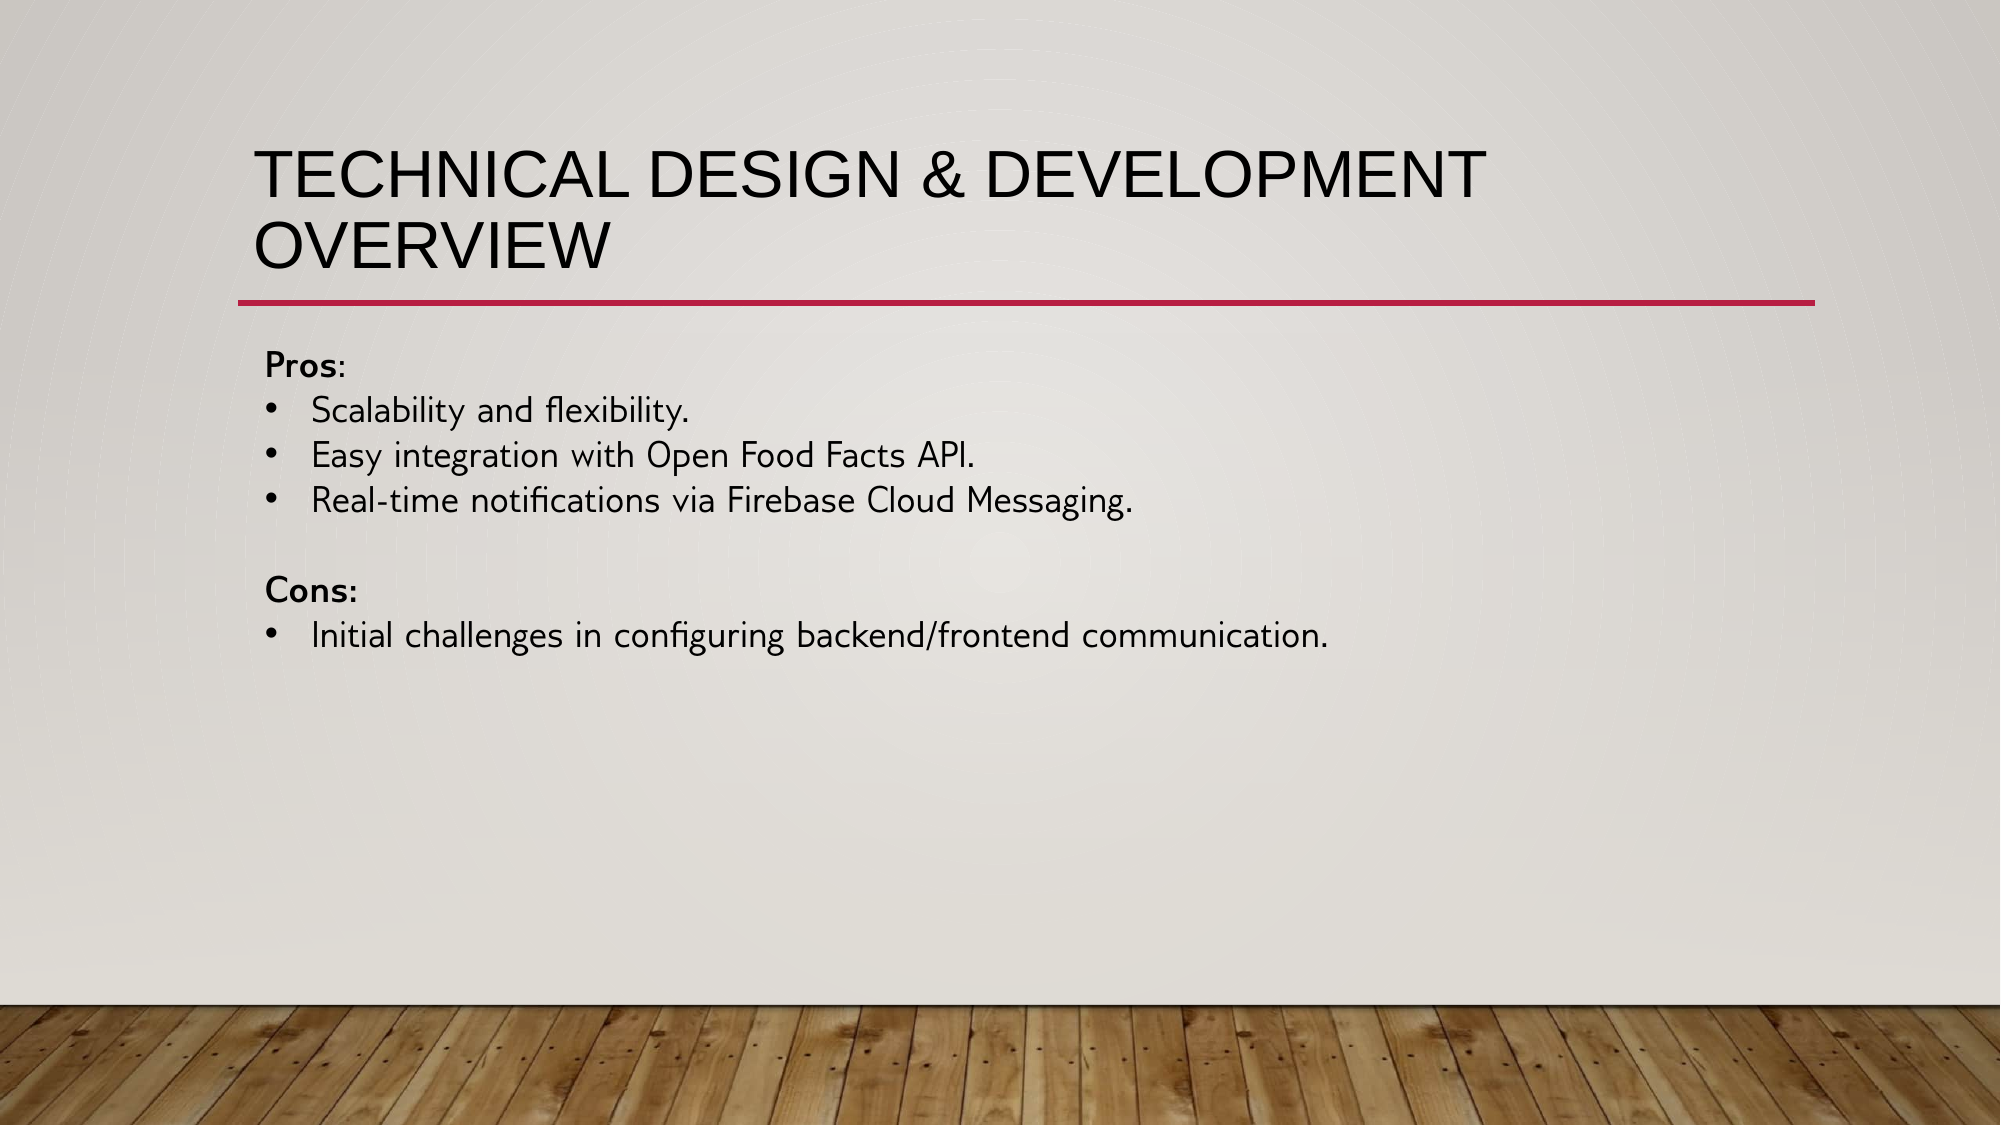

# Technical design & development overview
Pros:
Scalability and flexibility.
Easy integration with Open Food Facts API.
Real-time notifications via Firebase Cloud Messaging.

Cons:
Initial challenges in configuring backend/frontend communication.
|  |  |
| --- | --- |